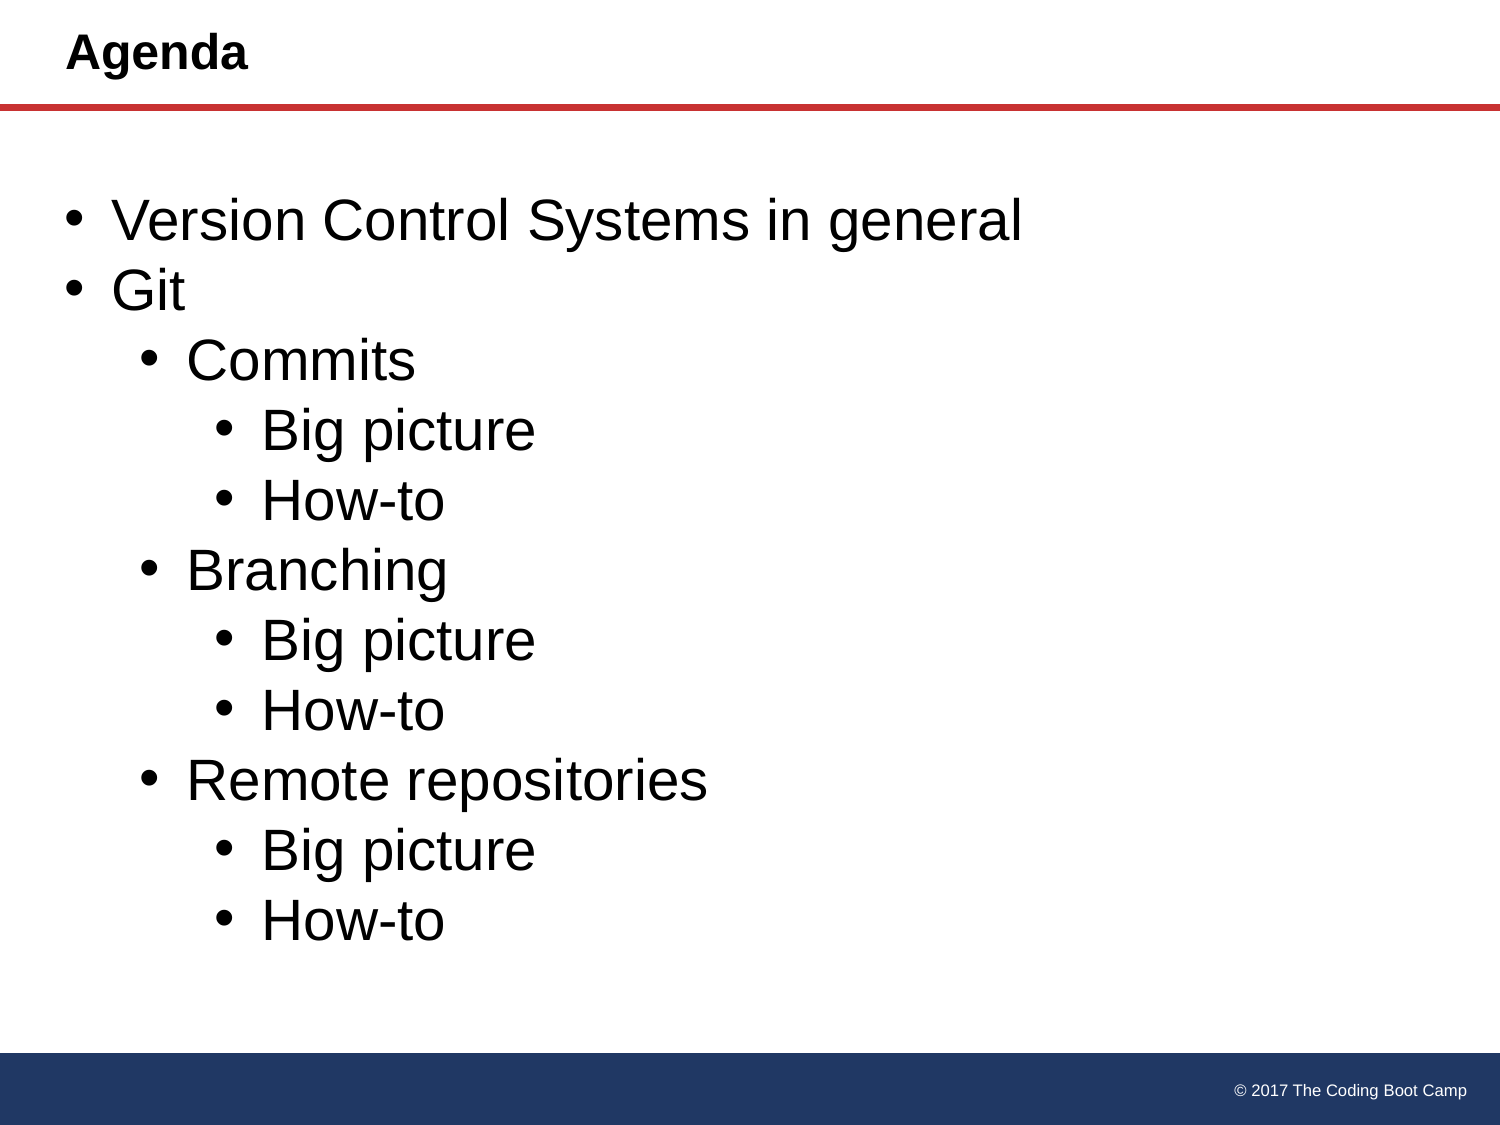

# Agenda
Version Control Systems in general
Git
Commits
Big picture
How-to
Branching
Big picture
How-to
Remote repositories
Big picture
How-to